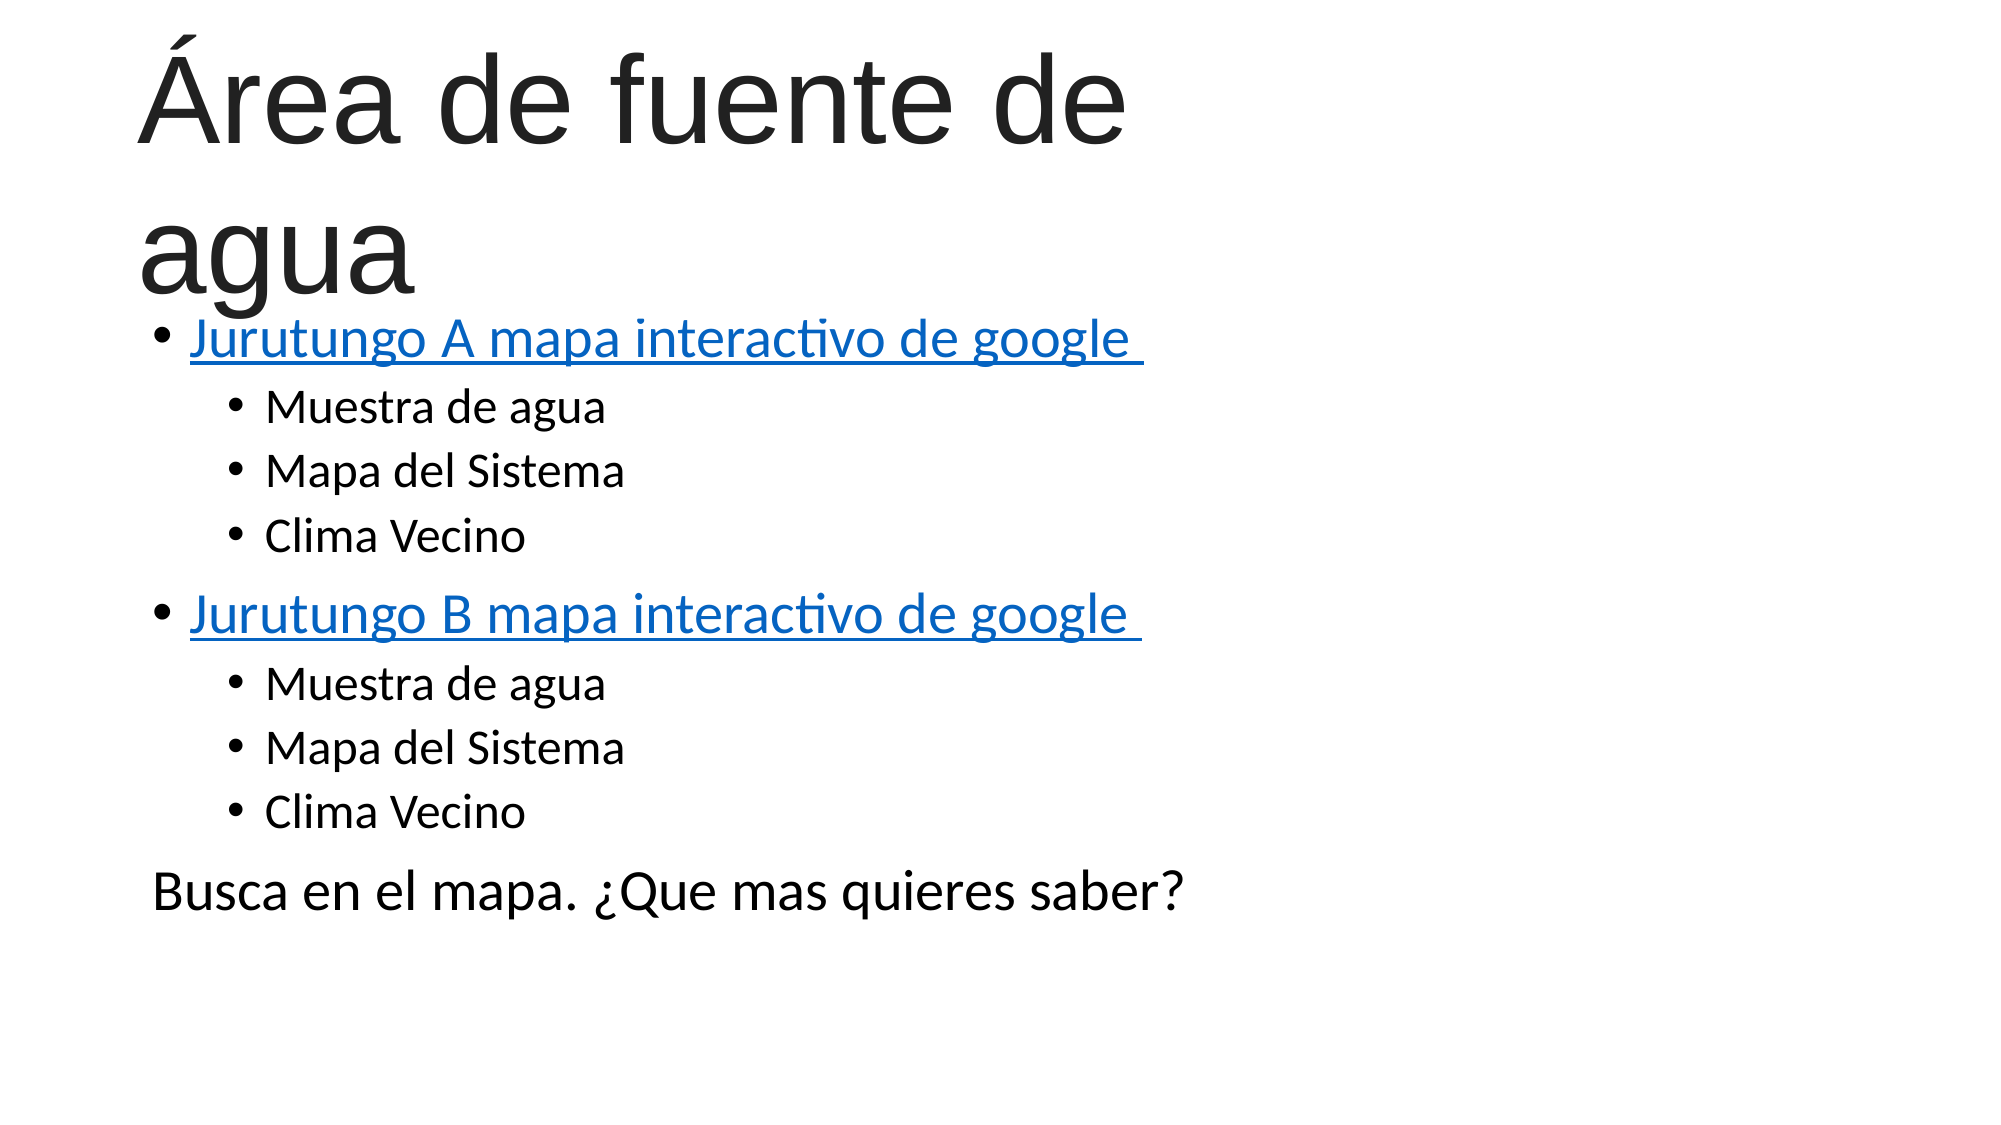

# área de fuente de agua
Jurutungo A mapa interactivo de google
Muestra de agua
Mapa del Sistema
Clima Vecino
Jurutungo B mapa interactivo de google
Muestra de agua
Mapa del Sistema
Clima Vecino
Busca en el mapa. ¿Que mas quieres saber?